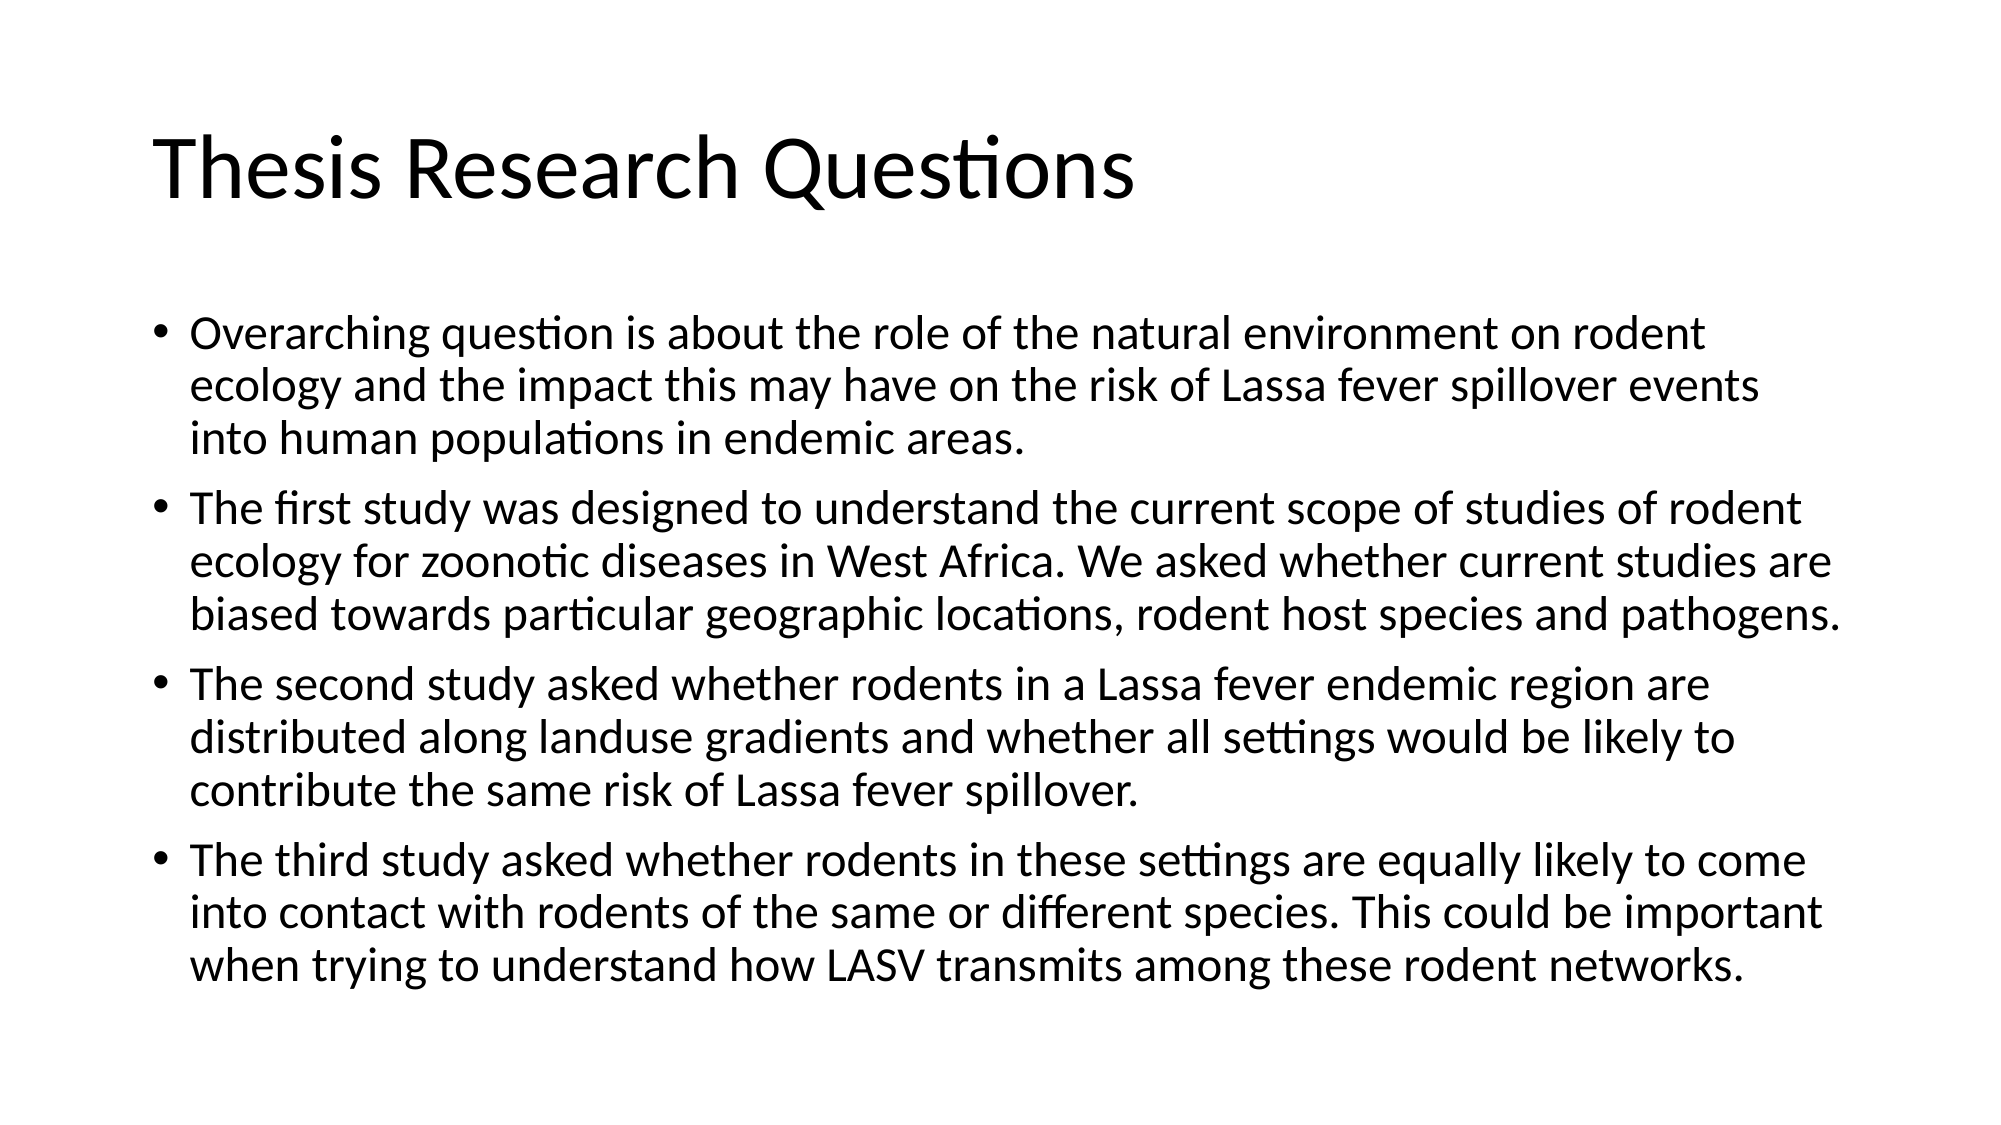

# Thesis Research Questions
Overarching question is about the role of the natural environment on rodent ecology and the impact this may have on the risk of Lassa fever spillover events into human populations in endemic areas.
The first study was designed to understand the current scope of studies of rodent ecology for zoonotic diseases in West Africa. We asked whether current studies are biased towards particular geographic locations, rodent host species and pathogens.
The second study asked whether rodents in a Lassa fever endemic region are distributed along landuse gradients and whether all settings would be likely to contribute the same risk of Lassa fever spillover.
The third study asked whether rodents in these settings are equally likely to come into contact with rodents of the same or different species. This could be important when trying to understand how LASV transmits among these rodent networks.